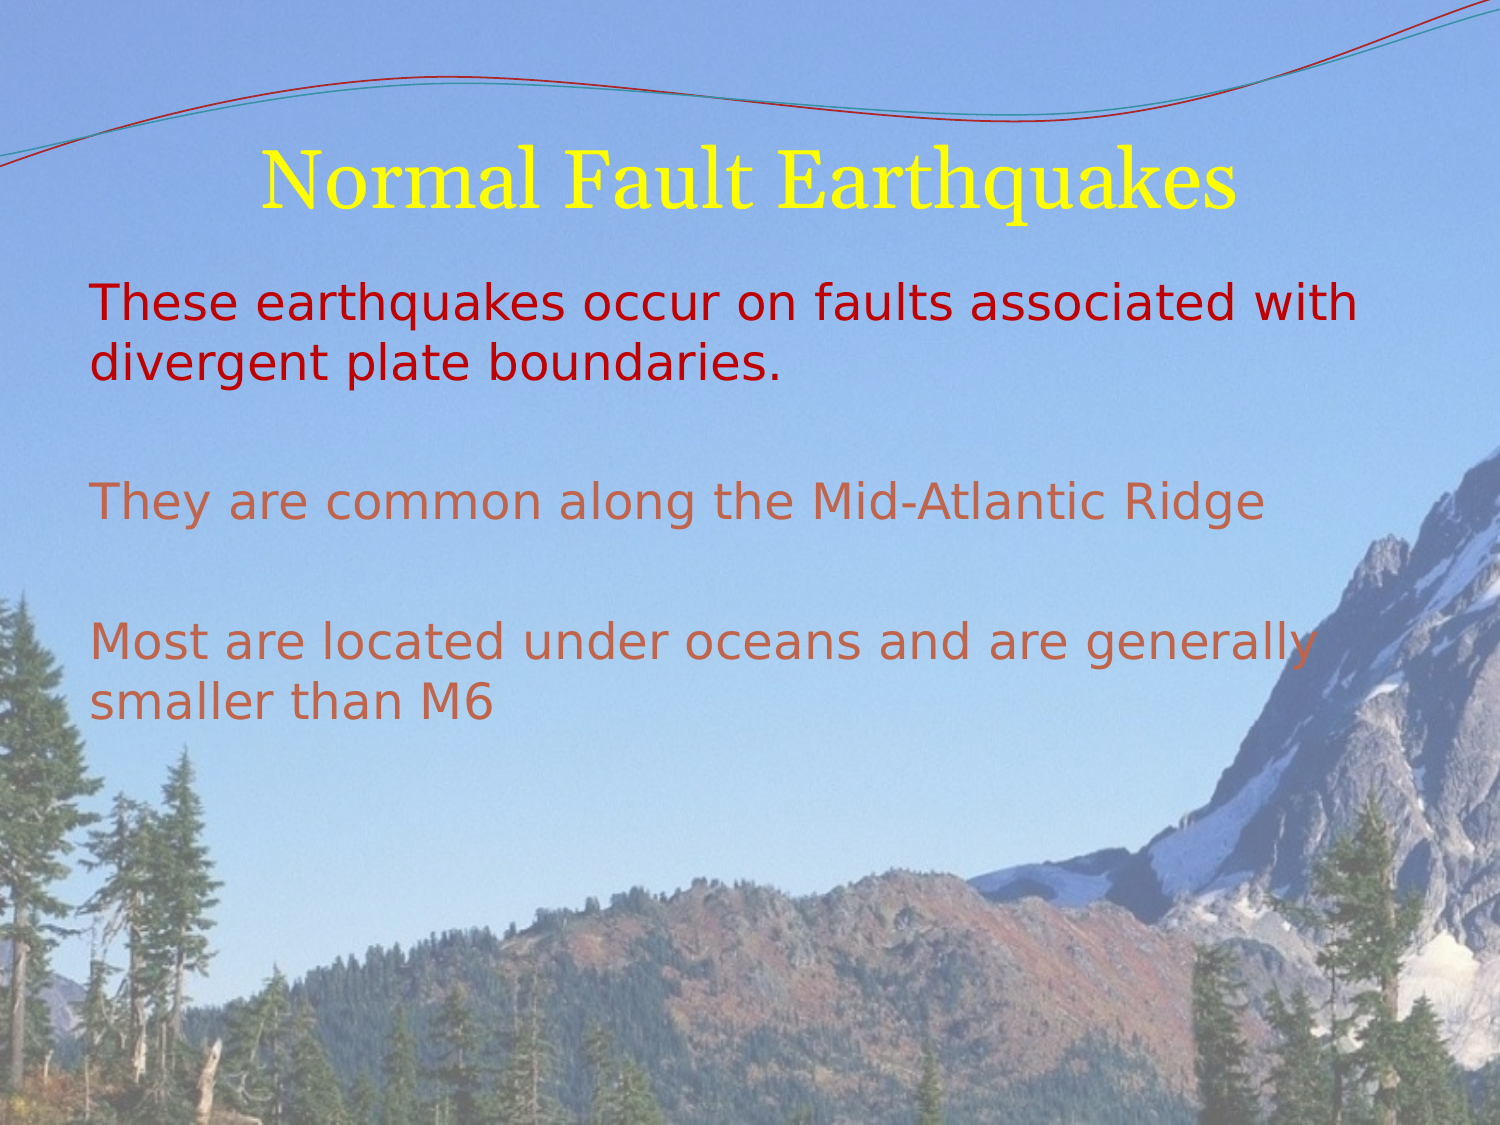

# Normal Fault Earthquakes
These earthquakes occur on faults associated with divergent plate boundaries.

They are common along the Mid-Atlantic Ridge

Most are located under oceans and are generally smaller than M6